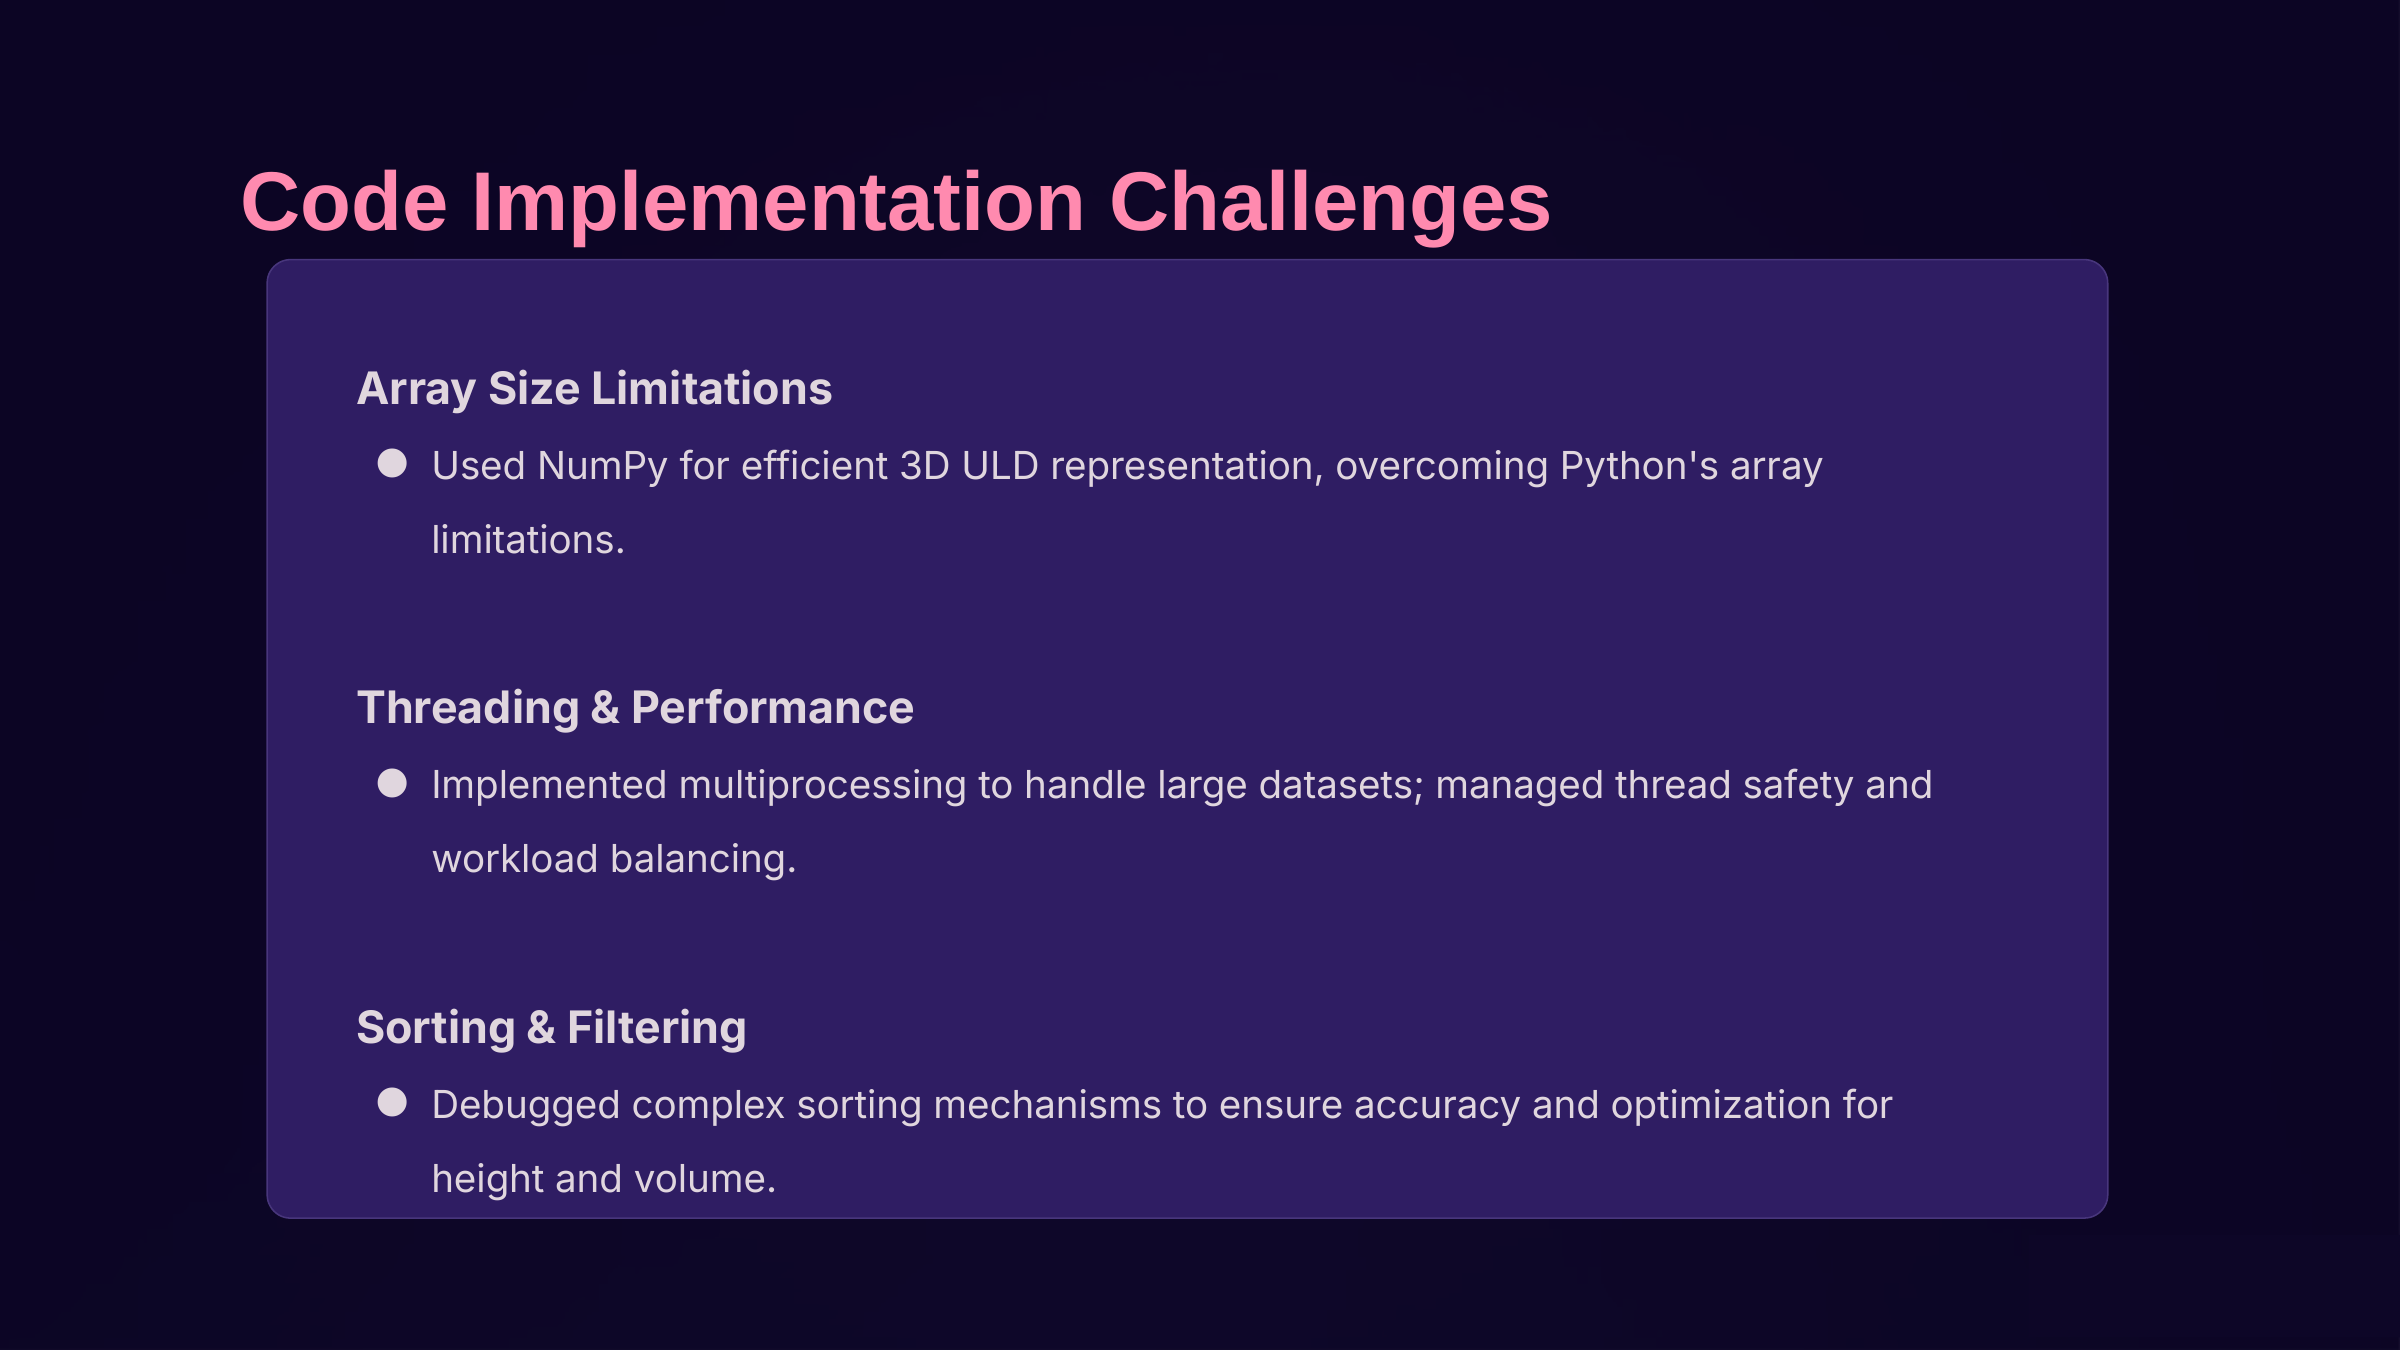

Code Implementation Challenges

Array Size Limitations
Used NumPy for efficient 3D ULD representation, overcoming Python's array limitations.

Threading & Performance
Implemented multiprocessing to handle large datasets; managed thread safety and workload balancing.

Sorting & Filtering
Debugged complex sorting mechanisms to ensure accuracy and optimization for height and volume.